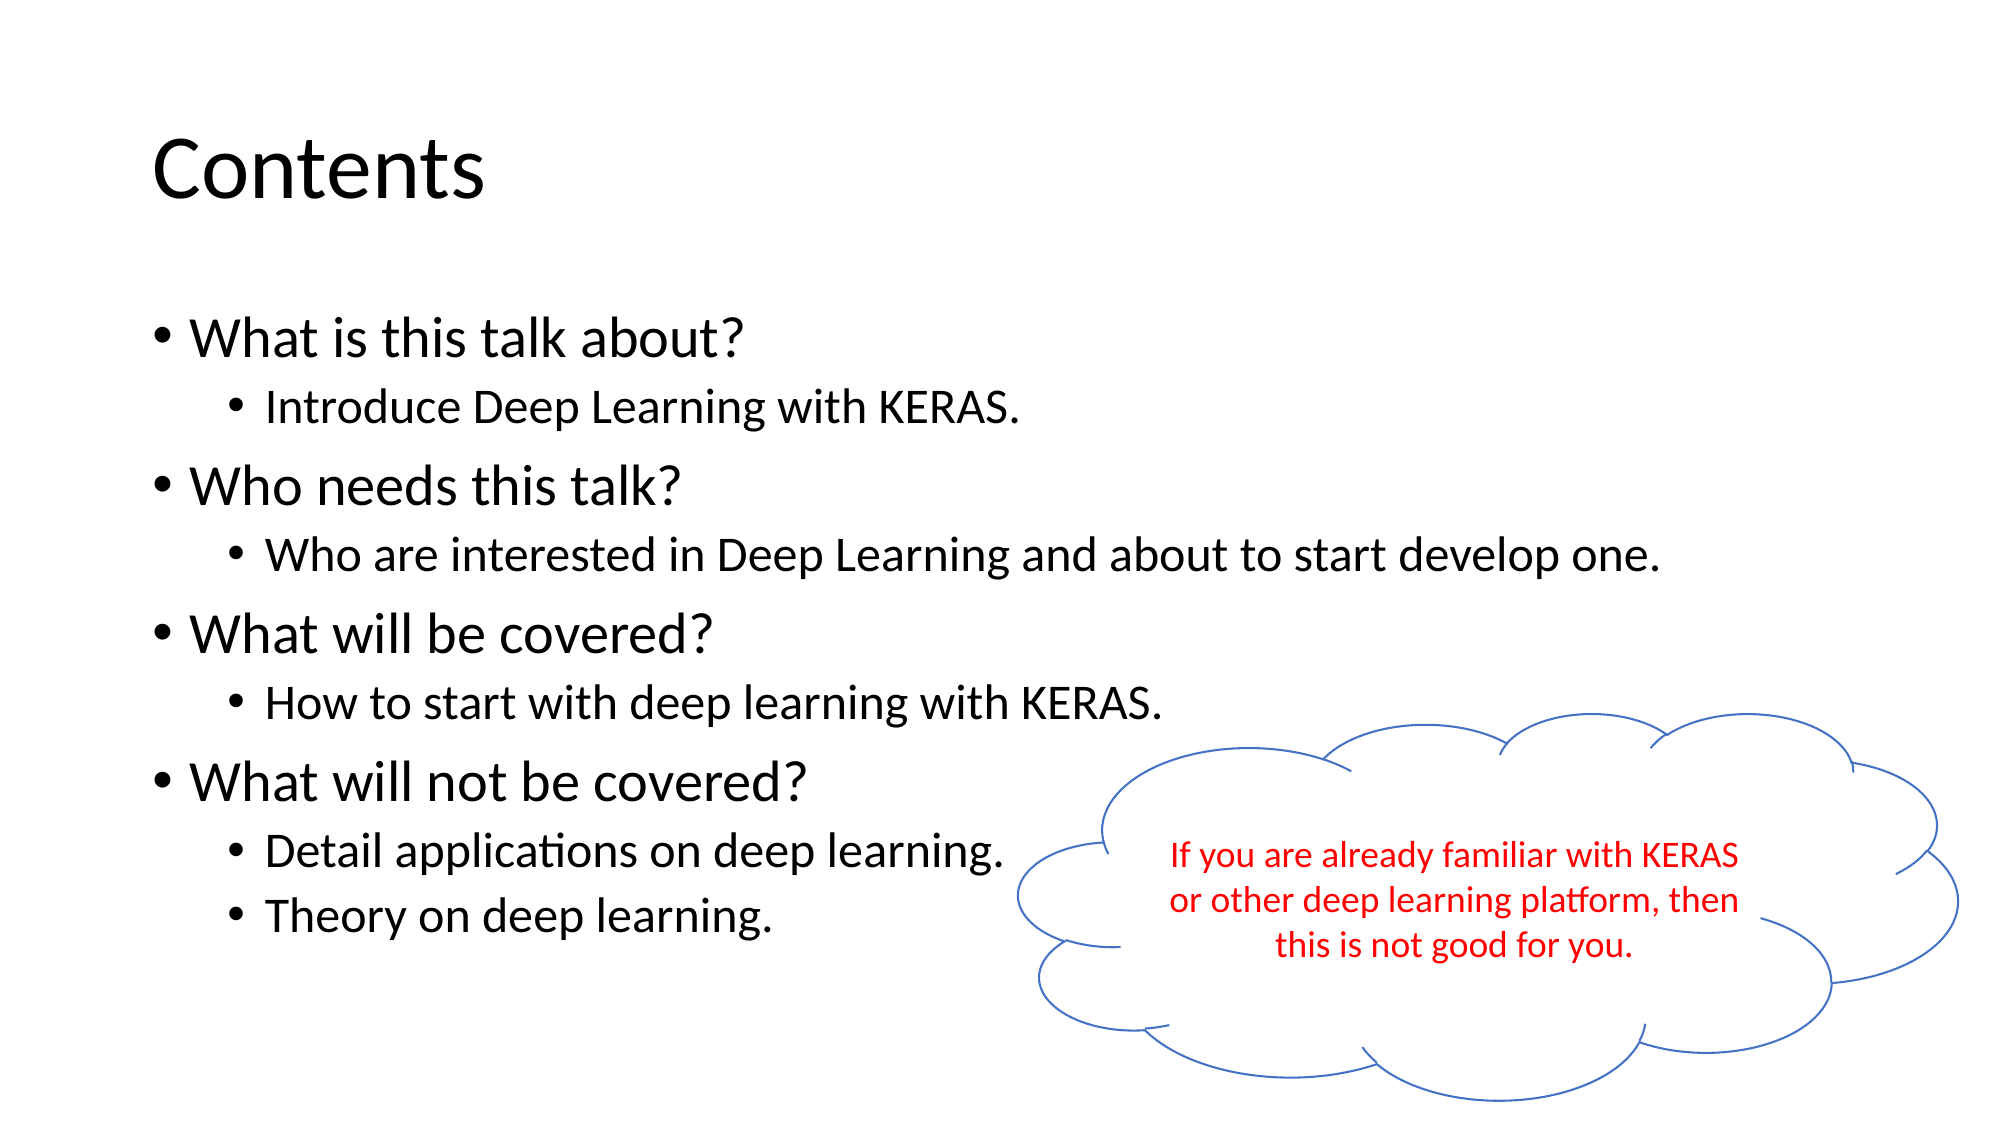

# Contents
What is this talk about?
Introduce Deep Learning with KERAS.
Who needs this talk?
Who are interested in Deep Learning and about to start develop one.
What will be covered?
How to start with deep learning with KERAS.
What will not be covered?
Detail applications on deep learning.
Theory on deep learning.

If you are already familiar with KERAS or other deep learning platform, then this is not good for you.